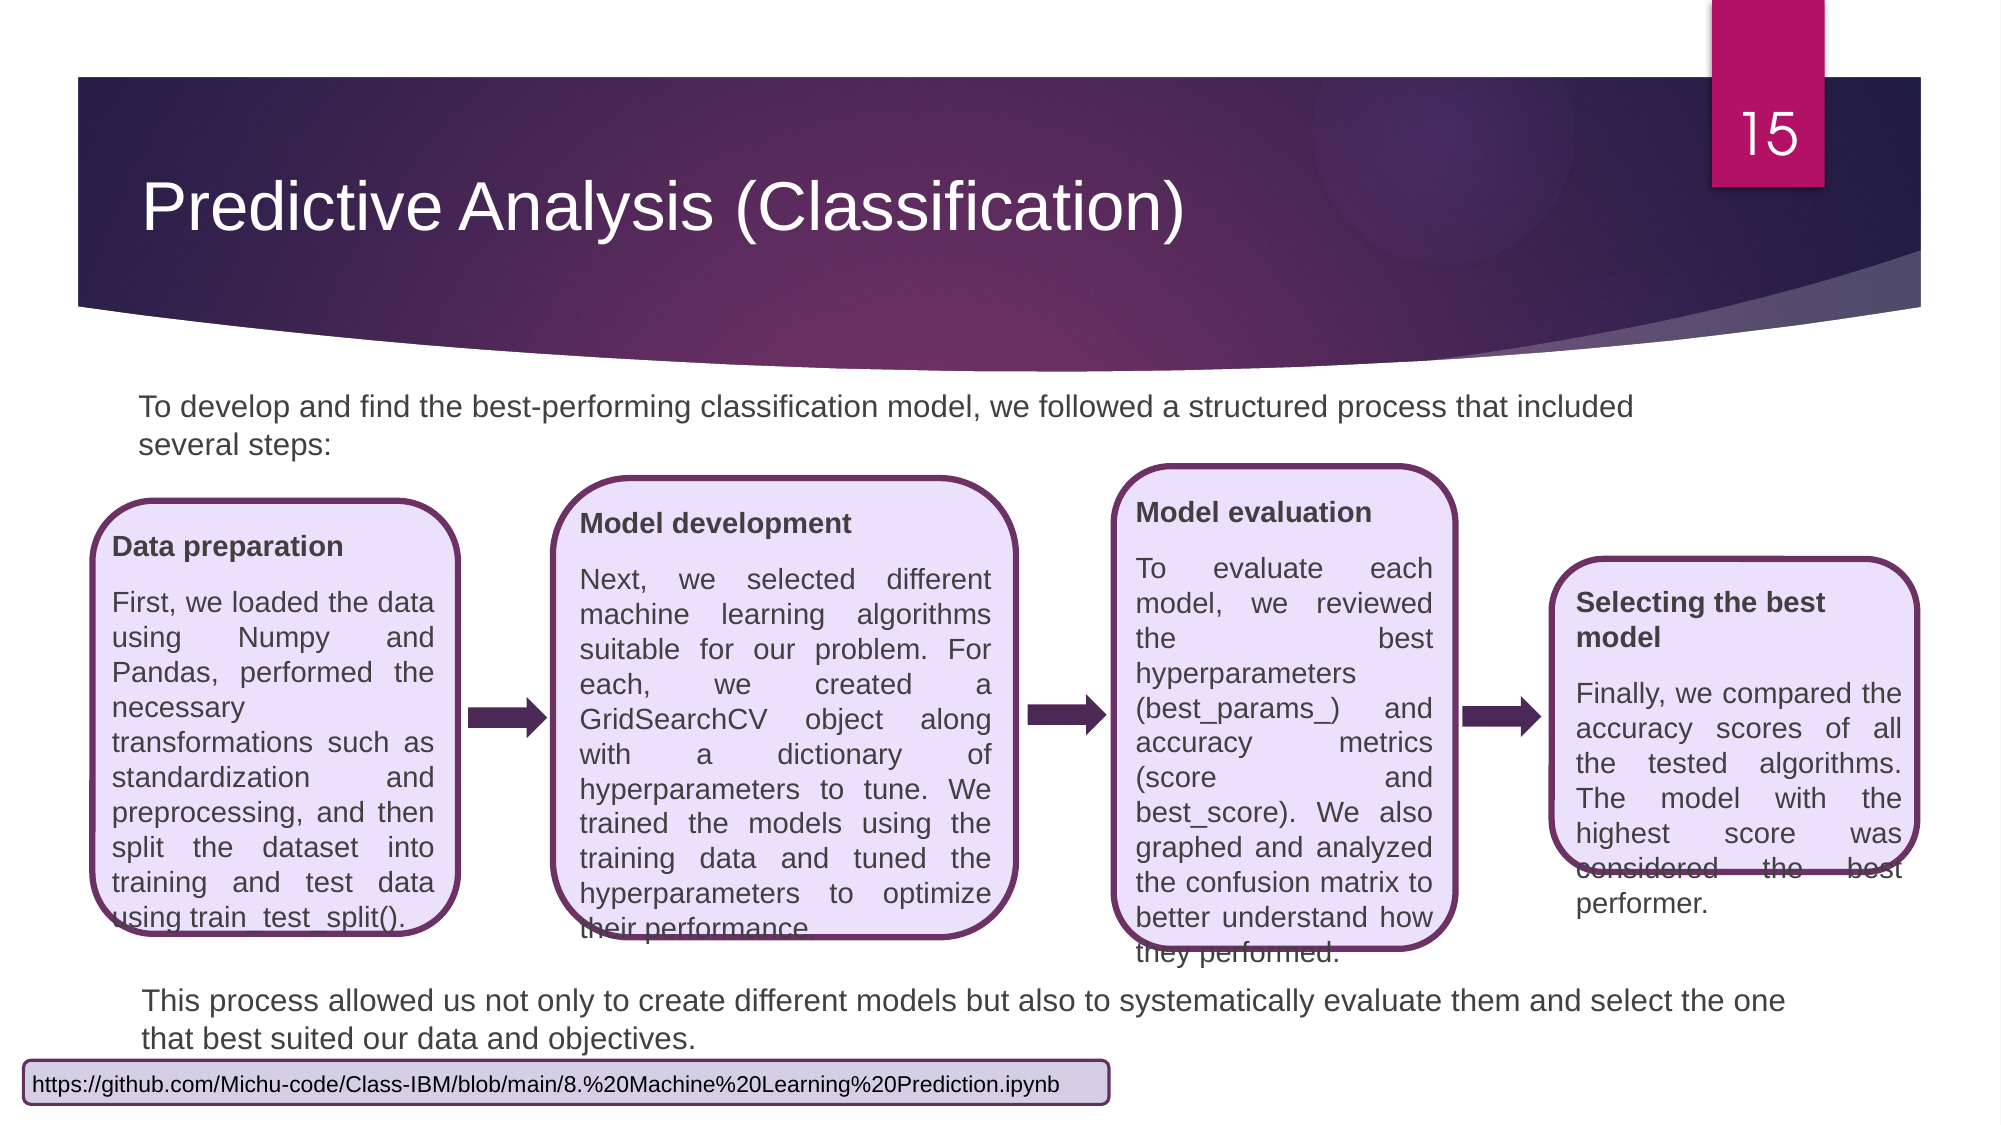

15
Predictive Analysis (Classification)
To develop and find the best-performing classification model, we followed a structured process that included several steps:

Model evaluation
To evaluate each model, we reviewed the best hyperparameters (best_params_) and accuracy metrics (score and best_score). We also graphed and analyzed the confusion matrix to better understand how they performed.
Model development
Next, we selected different machine learning algorithms suitable for our problem. For each, we created a GridSearchCV object along with a dictionary of hyperparameters to tune. We trained the models using the training data and tuned the hyperparameters to optimize their performance.

Data preparation
First, we loaded the data using Numpy and Pandas, performed the necessary transformations such as standardization and preprocessing, and then split the dataset into training and test data using train_test_split().

Selecting the best model
Finally, we compared the accuracy scores of all the tested algorithms. The model with the highest score was considered the best performer.

This process allowed us not only to create different models but also to systematically evaluate them and select the one that best suited our data and objectives.

https://github.com/Michu-code/Class-IBM/blob/main/8.%20Machine%20Learning%20Prediction.ipynb